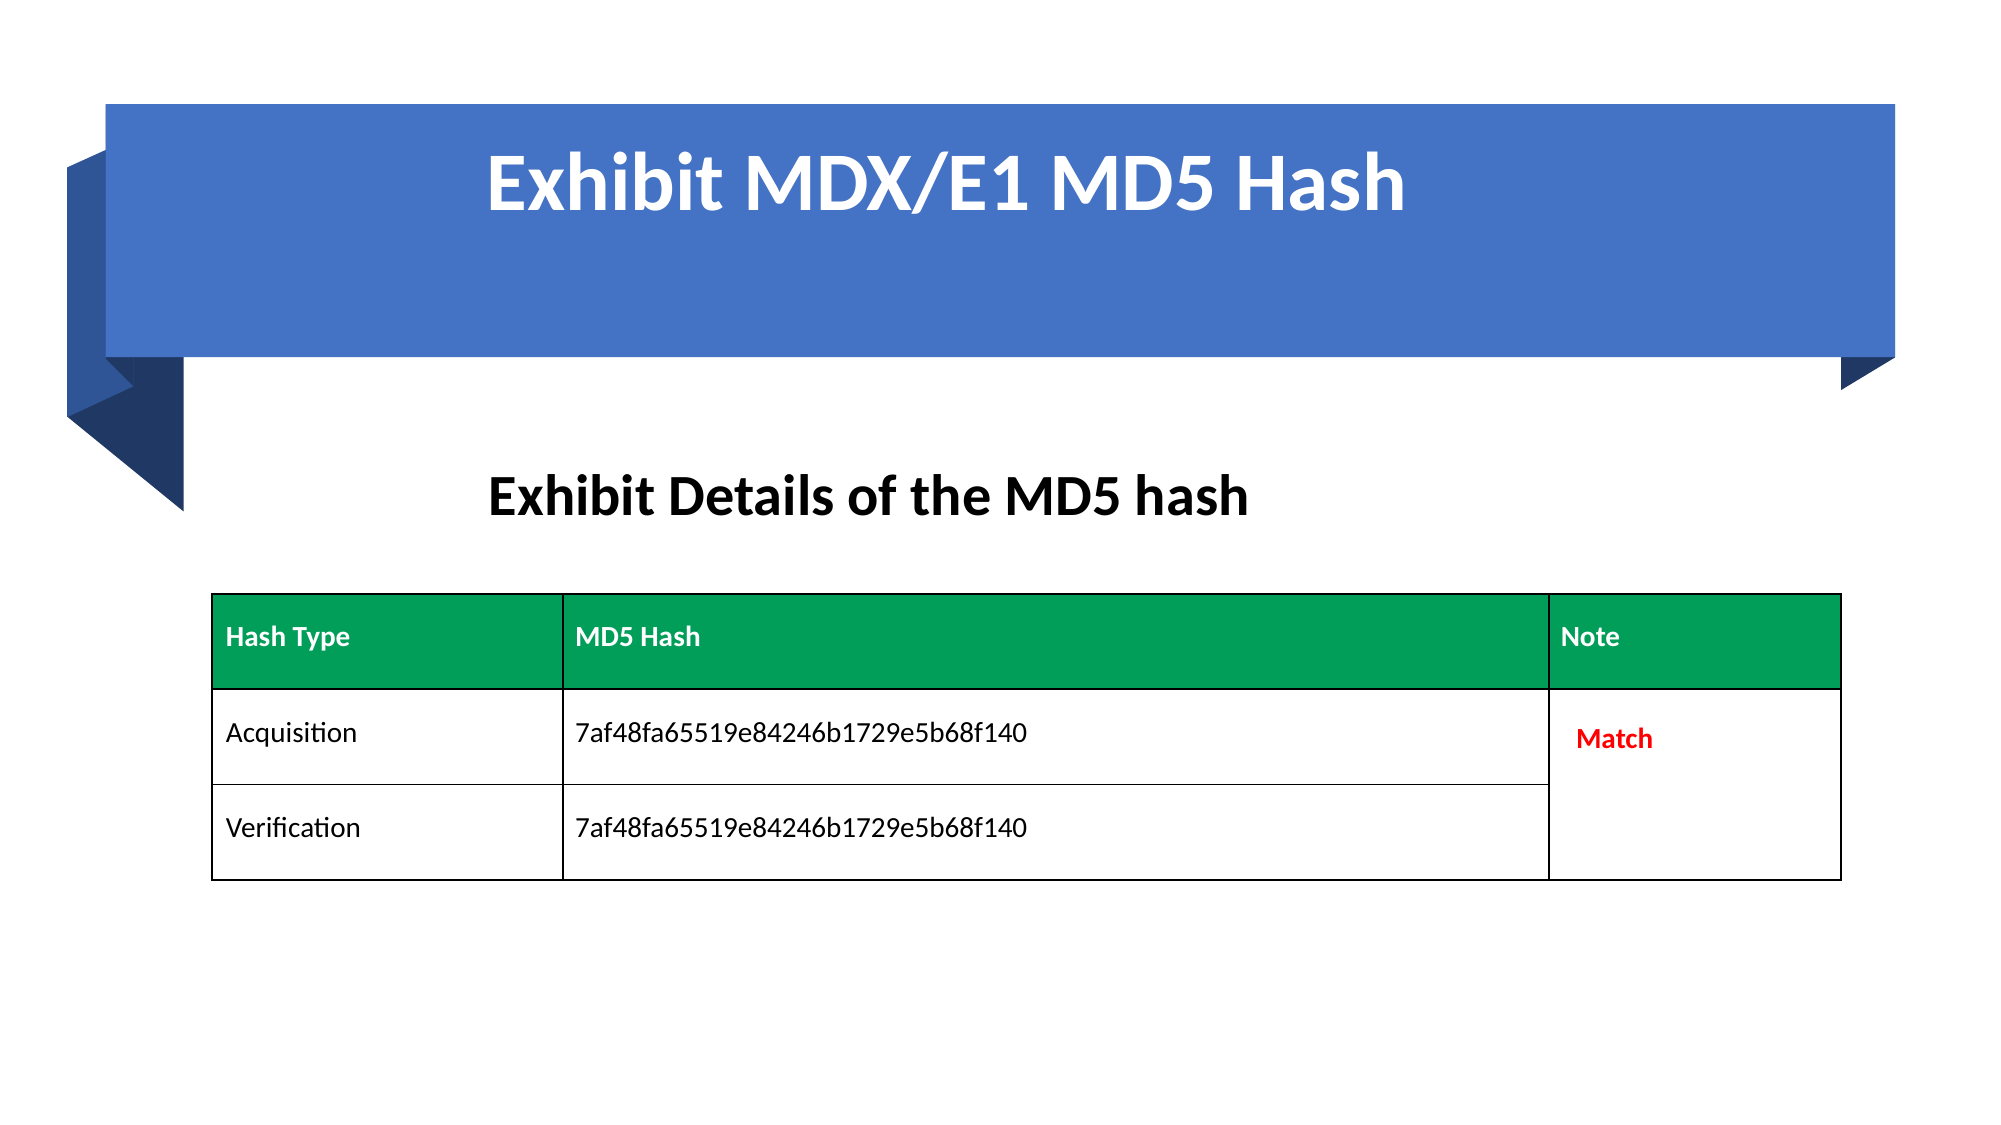

# Exhibit MDX/E1 MD5 Hash

Exhibit Details of the MD5 hash
| Hash Type | MD5 Hash | Note |
| --- | --- | --- |
| Acquisition | 7af48fa65519e84246b1729e5b68f140 | Match |
| Verification | 7af48fa65519e84246b1729e5b68f140 |  |